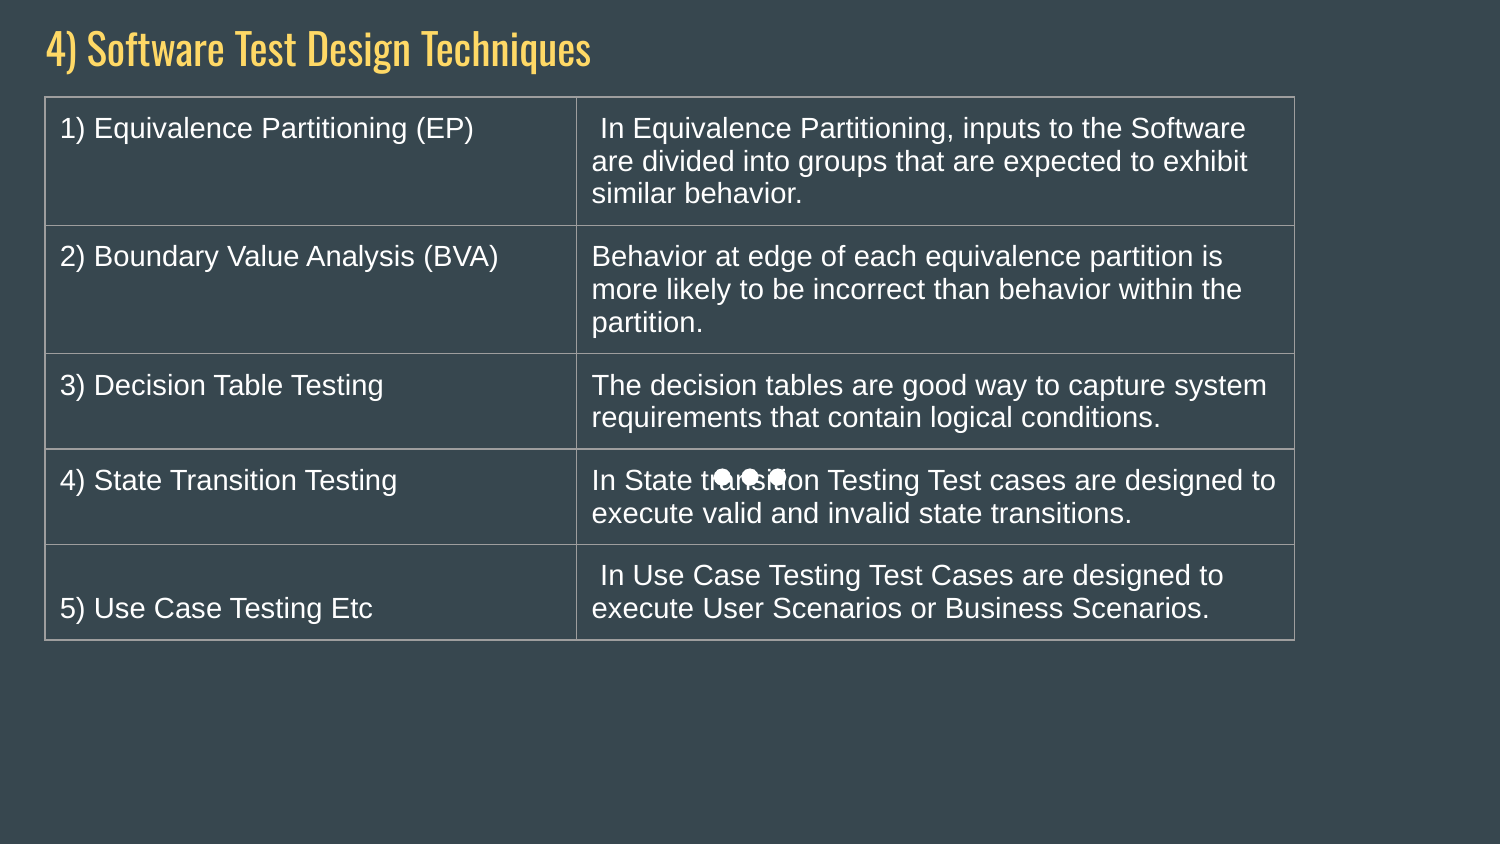

# 4) Software Test Design Techniques

| 1) Equivalence Partitioning (EP) | In Equivalence Partitioning, inputs to the Software are divided into groups that are expected to exhibit similar behavior. |
| --- | --- |
| 2) Boundary Value Analysis (BVA) | Behavior at edge of each equivalence partition is more likely to be incorrect than behavior within the partition. |
| 3) Decision Table Testing | The decision tables are good way to capture system requirements that contain logical conditions. |
| 4) State Transition Testing | In State transition Testing Test cases are designed to execute valid and invalid state transitions. |
| 5) Use Case Testing Etc | In Use Case Testing Test Cases are designed to execute User Scenarios or Business Scenarios. |